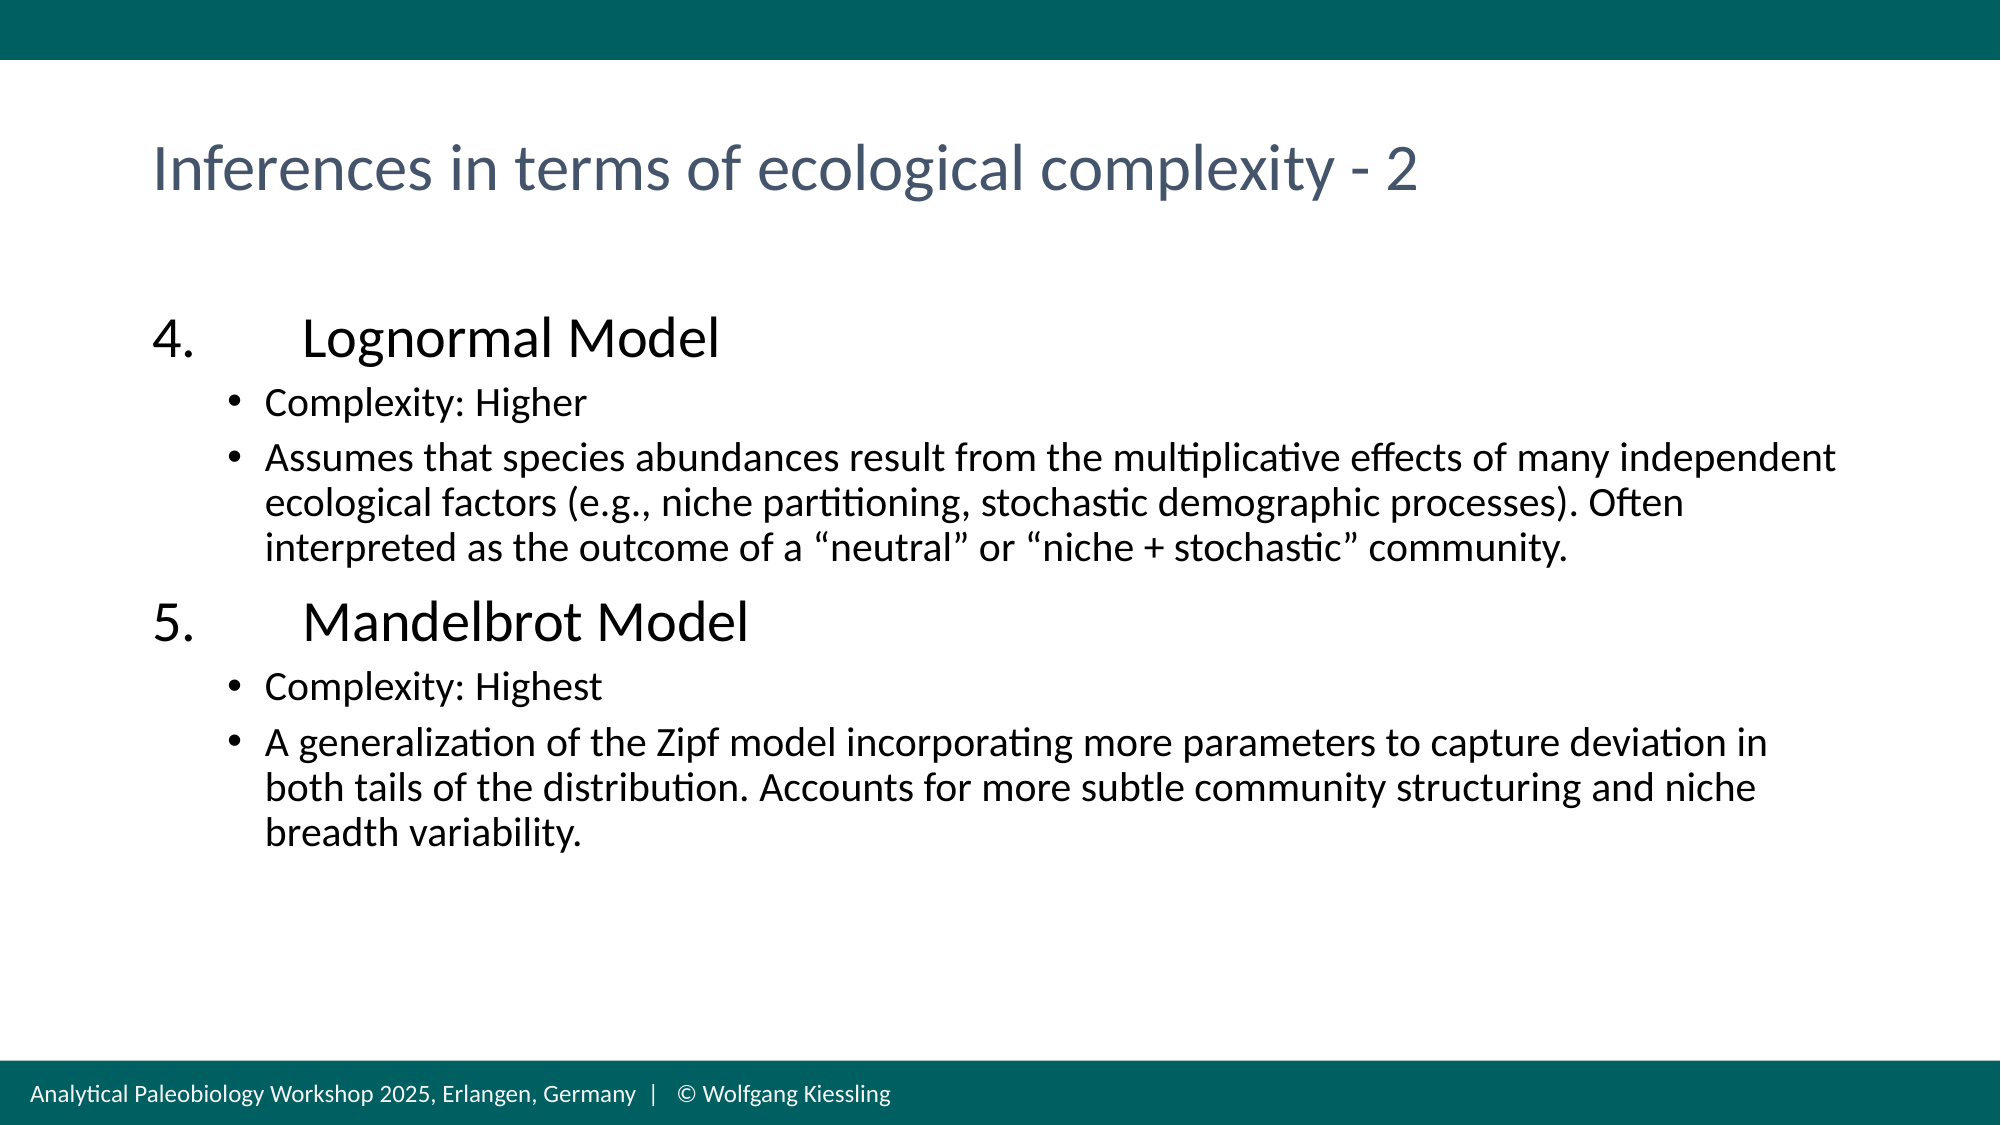

# Inferences in terms of ecological complexity - 2
4.	Lognormal Model
Complexity: Higher
Assumes that species abundances result from the multiplicative effects of many independent ecological factors (e.g., niche partitioning, stochastic demographic processes). Often interpreted as the outcome of a “neutral” or “niche + stochastic” community.
5.	Mandelbrot Model
Complexity: Highest
A generalization of the Zipf model incorporating more parameters to capture deviation in both tails of the distribution. Accounts for more subtle community structuring and niche breadth variability.